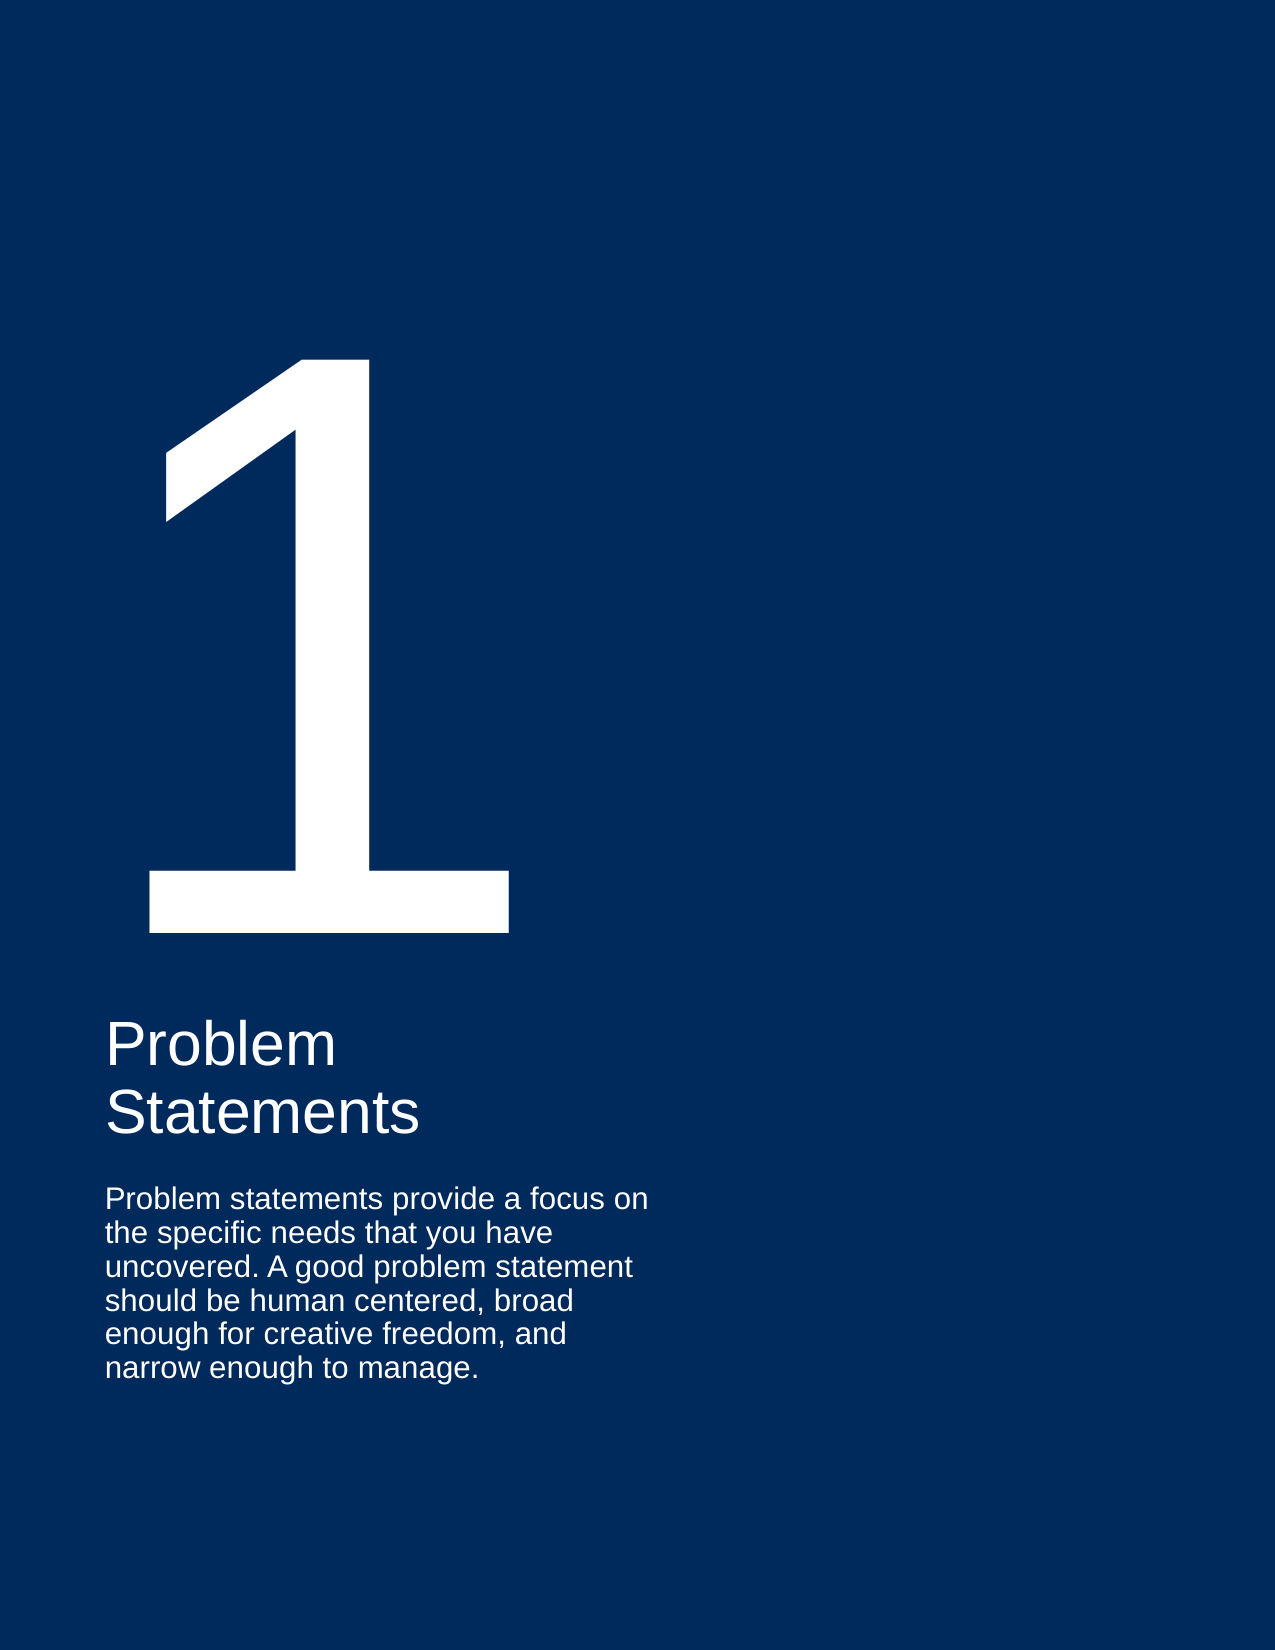

1
# Problem Statements
Problem statements provide a focus on the specific needs that you have uncovered. A good problem statement should be human centered, broad enough for creative freedom, and narrow enough to manage.